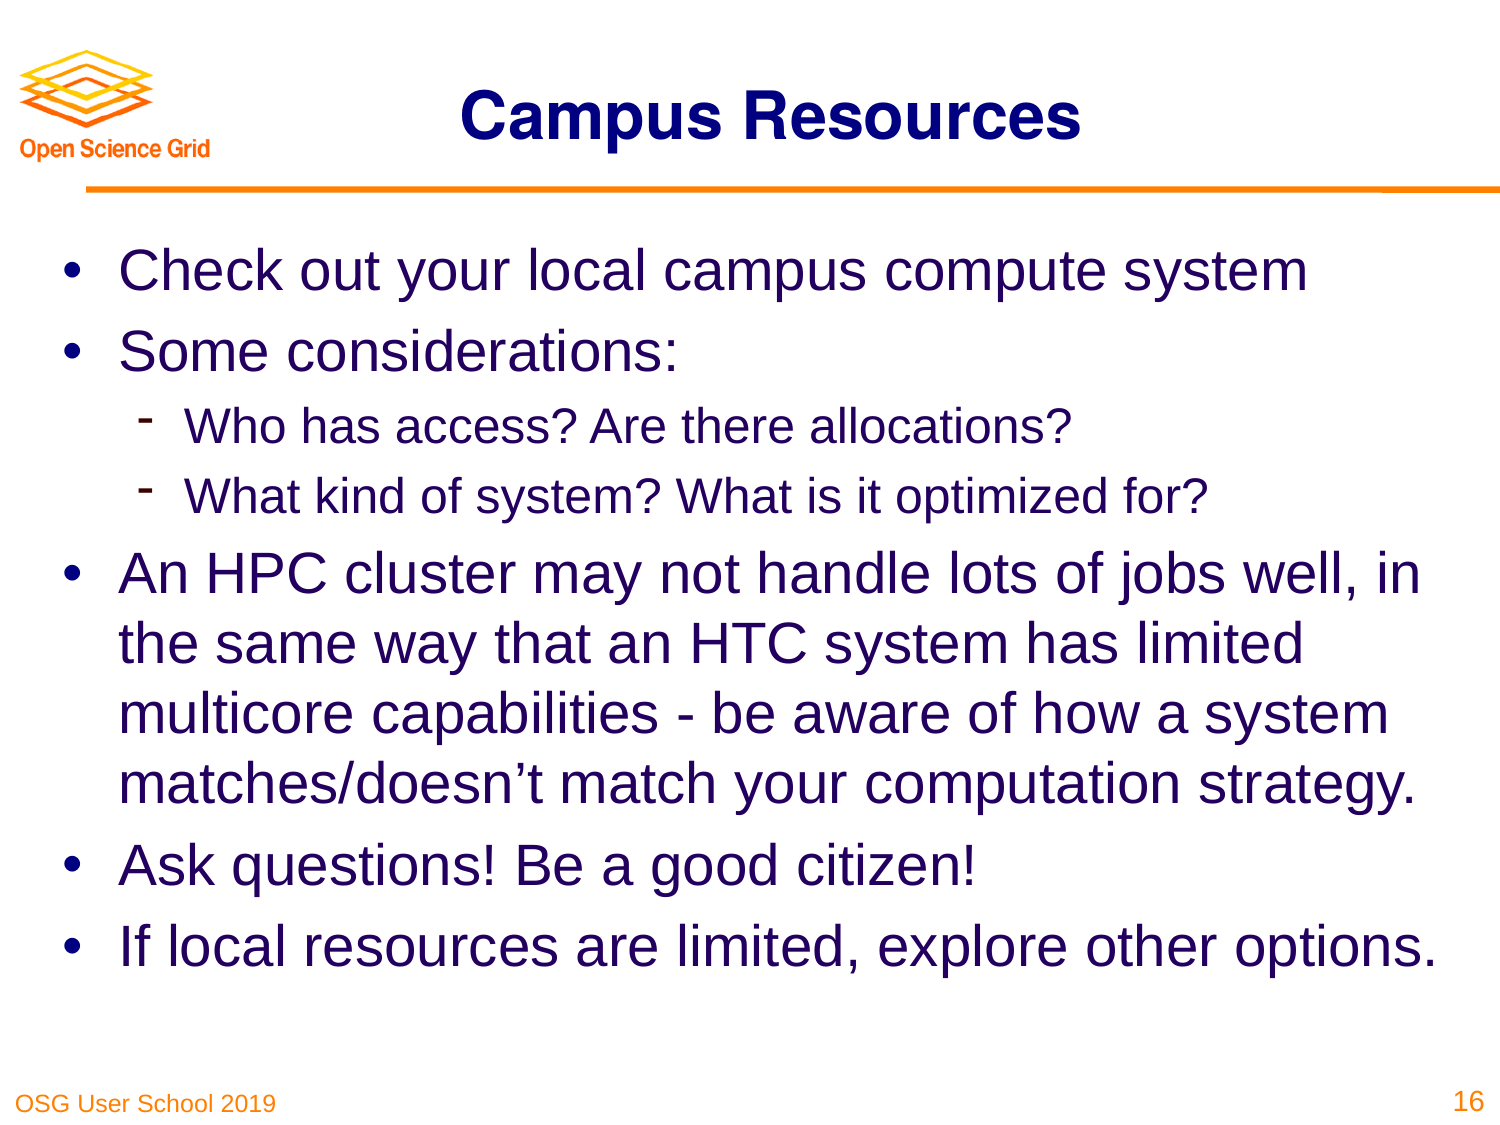

# Campus Resources
Check out your local campus compute system
Some considerations:
Who has access? Are there allocations?
What kind of system? What is it optimized for?
An HPC cluster may not handle lots of jobs well, in the same way that an HTC system has limited multicore capabilities - be aware of how a system matches/doesn’t match your computation strategy.
Ask questions! Be a good citizen!
If local resources are limited, explore other options.
16